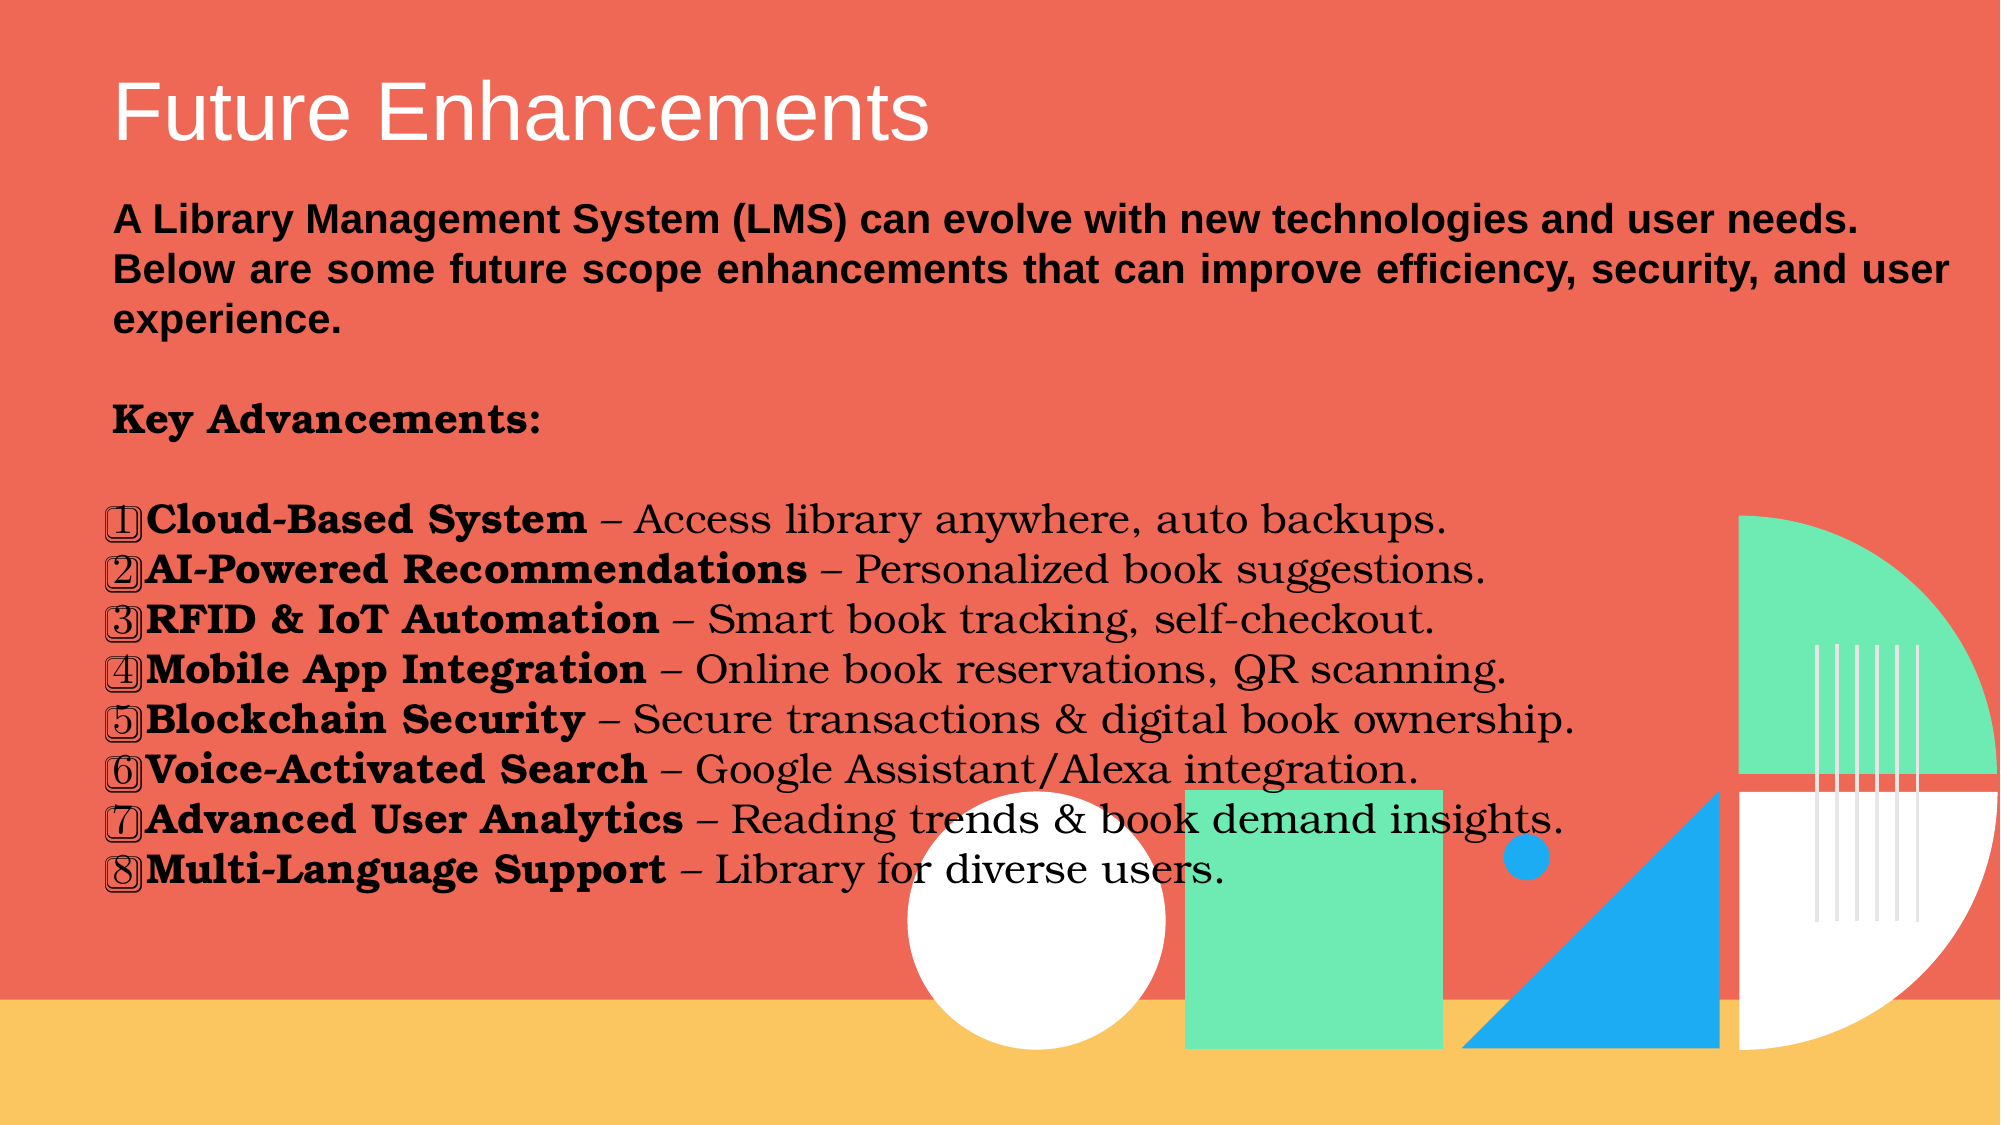

Future Enhancements
A Library Management System (LMS) can evolve with new technologies and user needs.
Below are some future scope enhancements that can improve efficiency, security, and user experience.

Key Advancements:
1️⃣ Cloud-Based System – Access library anywhere, auto backups.
2️⃣ AI-Powered Recommendations – Personalized book suggestions.
3️⃣ RFID & IoT Automation – Smart book tracking, self-checkout.
4️⃣ Mobile App Integration – Online book reservations, QR scanning.
5️⃣ Blockchain Security – Secure transactions & digital book ownership.
6️⃣ Voice-Activated Search – Google Assistant/Alexa integration.
7️⃣ Advanced User Analytics – Reading trends & book demand insights.
8️⃣ Multi-Language Support – Library for diverse users.